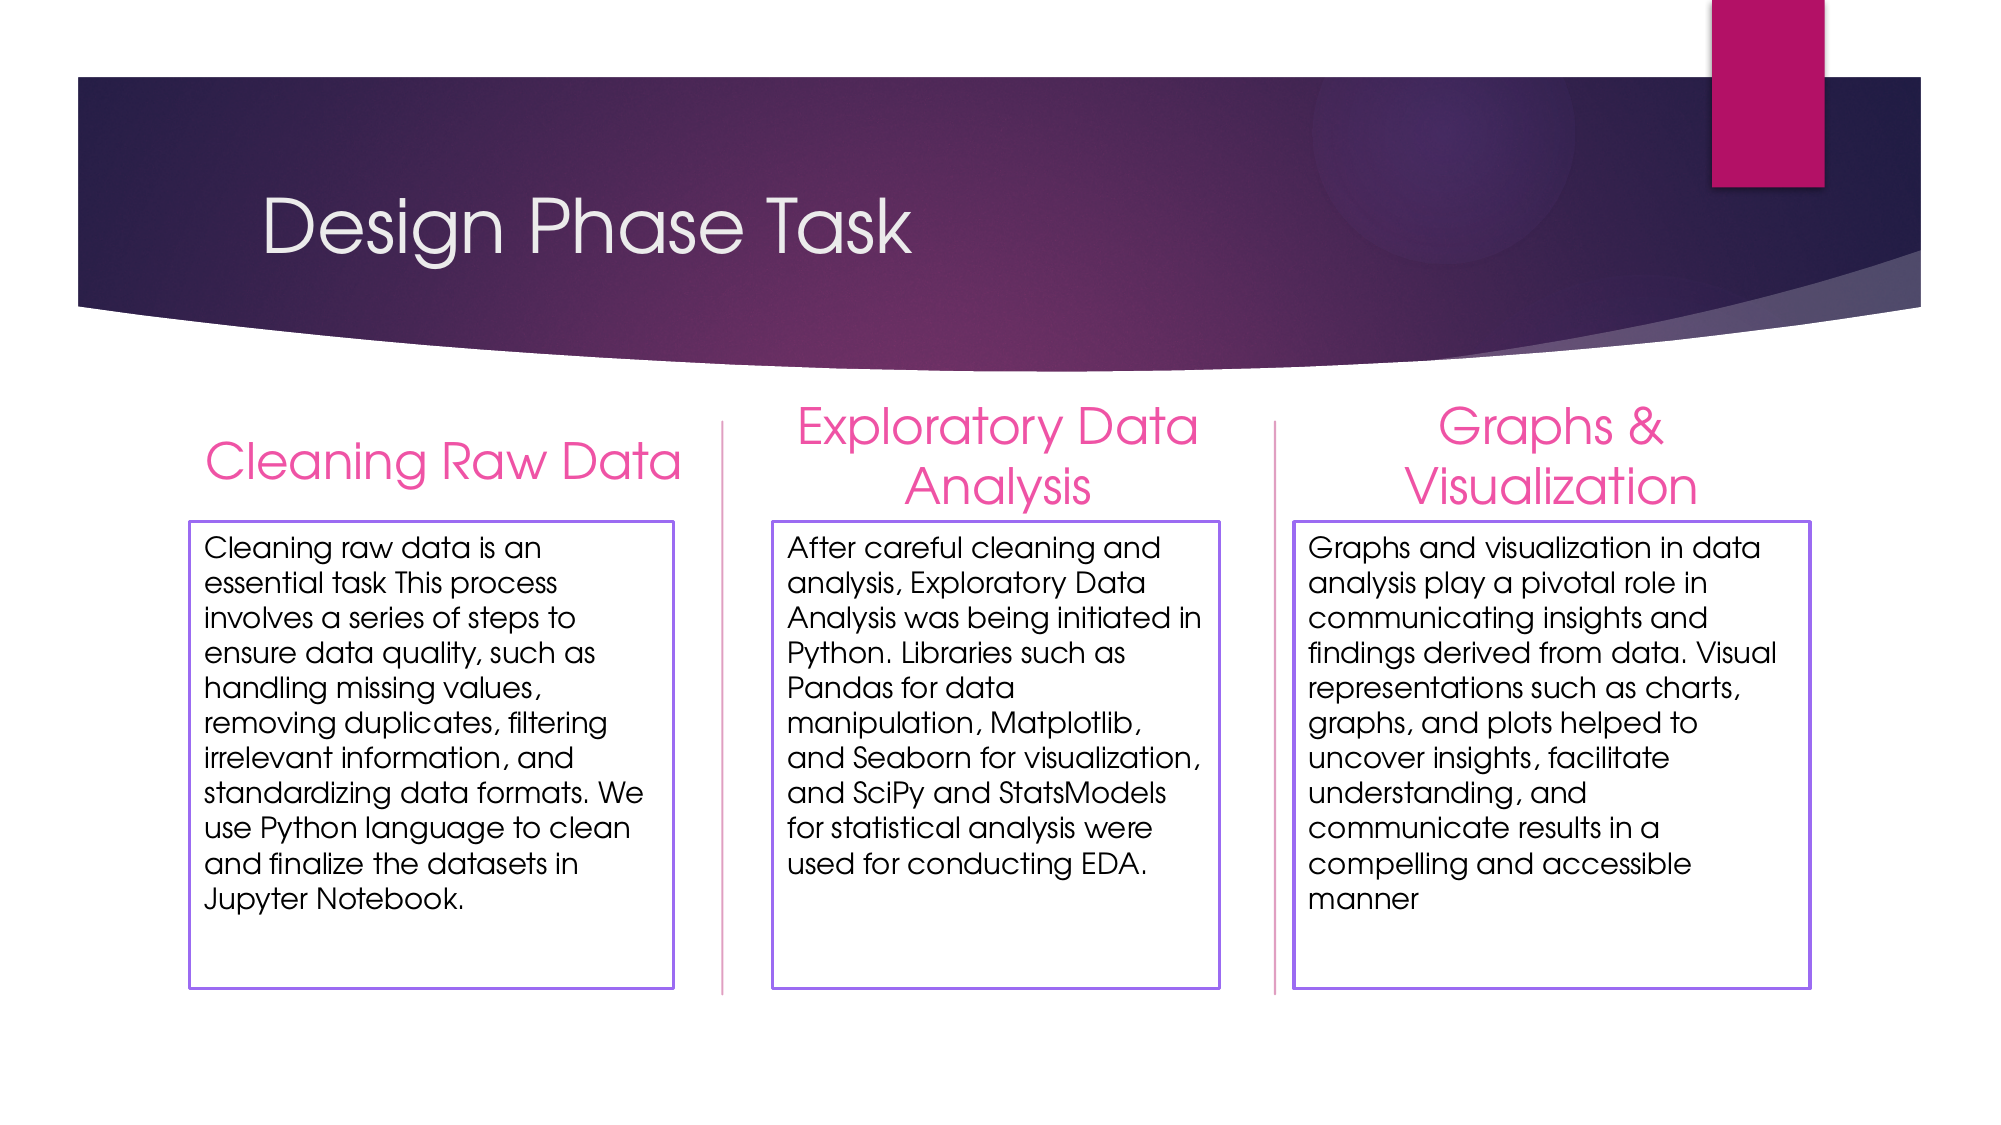

# Design Phase Task
Cleaning Raw Data
Exploratory Data Analysis
Graphs & Visualization
Graphs and visualization in data analysis play a pivotal role in communicating insights and findings derived from data. Visual representations such as charts, graphs, and plots helped to uncover insights, facilitate understanding, and communicate results in a compelling and accessible manner
After careful cleaning and analysis, Exploratory Data Analysis was being initiated in Python. Libraries such as Pandas for data manipulation, Matplotlib, and Seaborn for visualization, and SciPy and StatsModels for statistical analysis were used for conducting EDA.
Cleaning raw data is an essential task This process involves a series of steps to ensure data quality, such as handling missing values, removing duplicates, filtering irrelevant information, and standardizing data formats. We use Python language to clean and finalize the datasets in Jupyter Notebook.